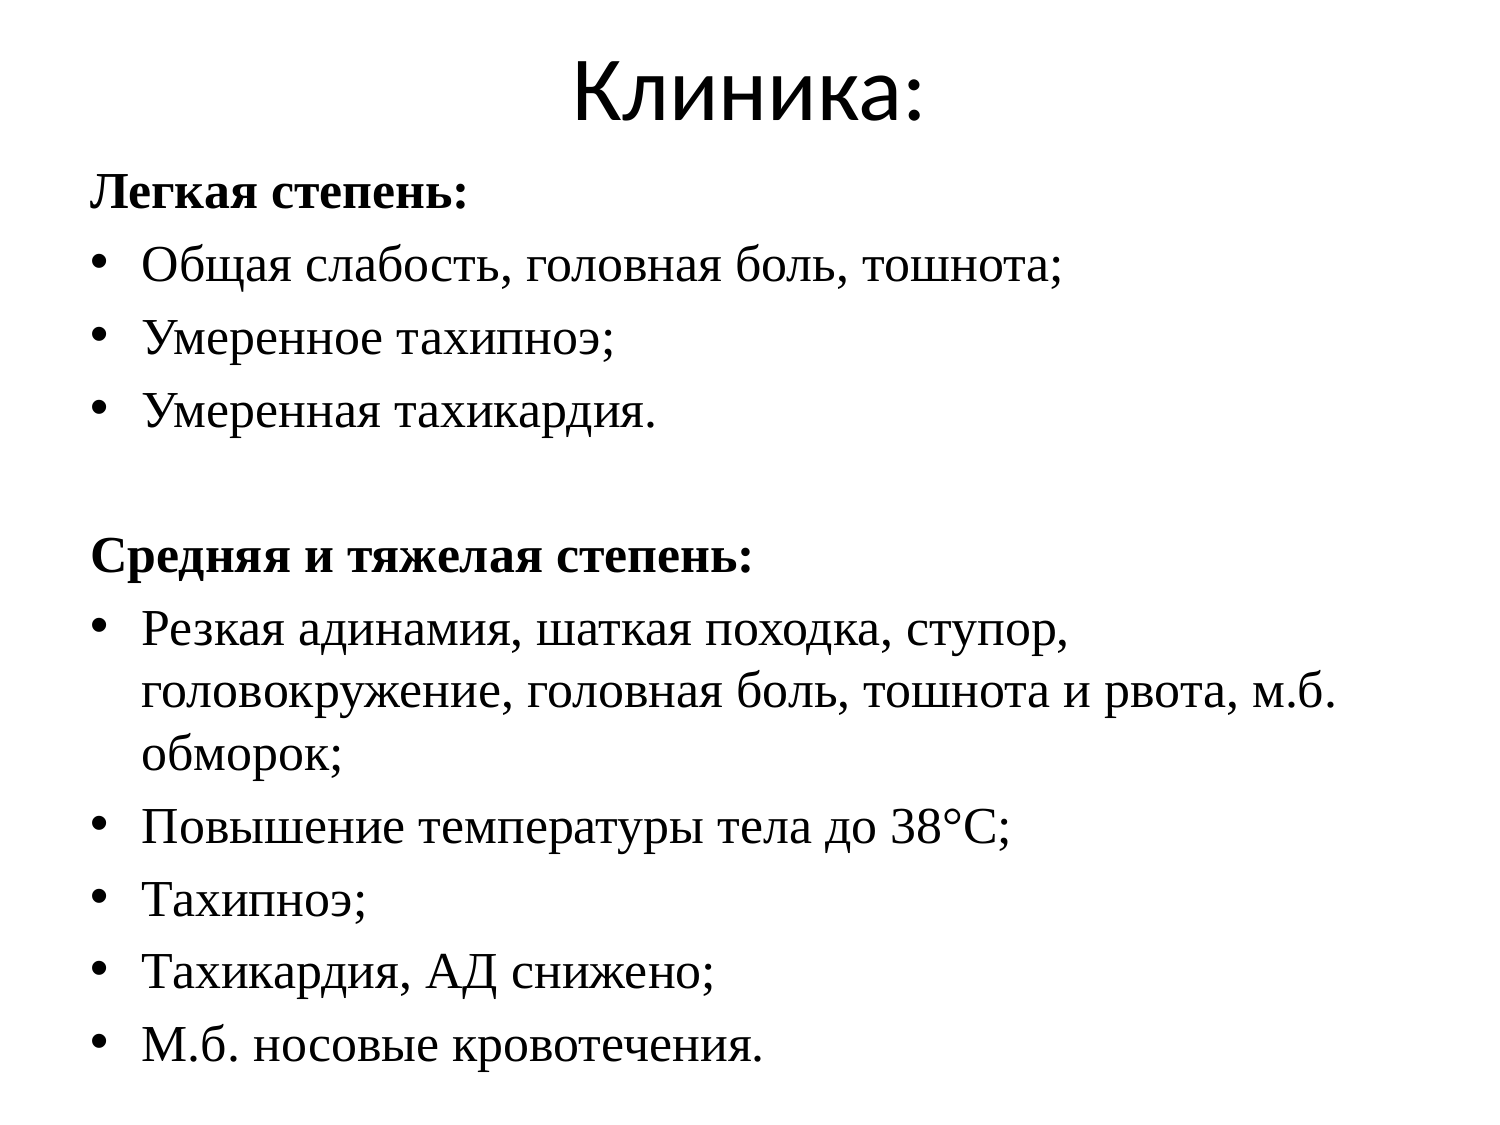

# Клиника:
Легкая степень:
Общая слабость, головная боль, тошнота;
Умеренное тахипноэ;
Умеренная тахикардия.

Средняя и тяжелая степень:
Резкая адинамия, шаткая походка, ступор, головокружение, головная боль, тошнота и рвота, м.б. обморок;
Повышение температуры тела до 38°С;
Тахипноэ;
Тахикардия, АД снижено;
М.б. носовые кровотечения.